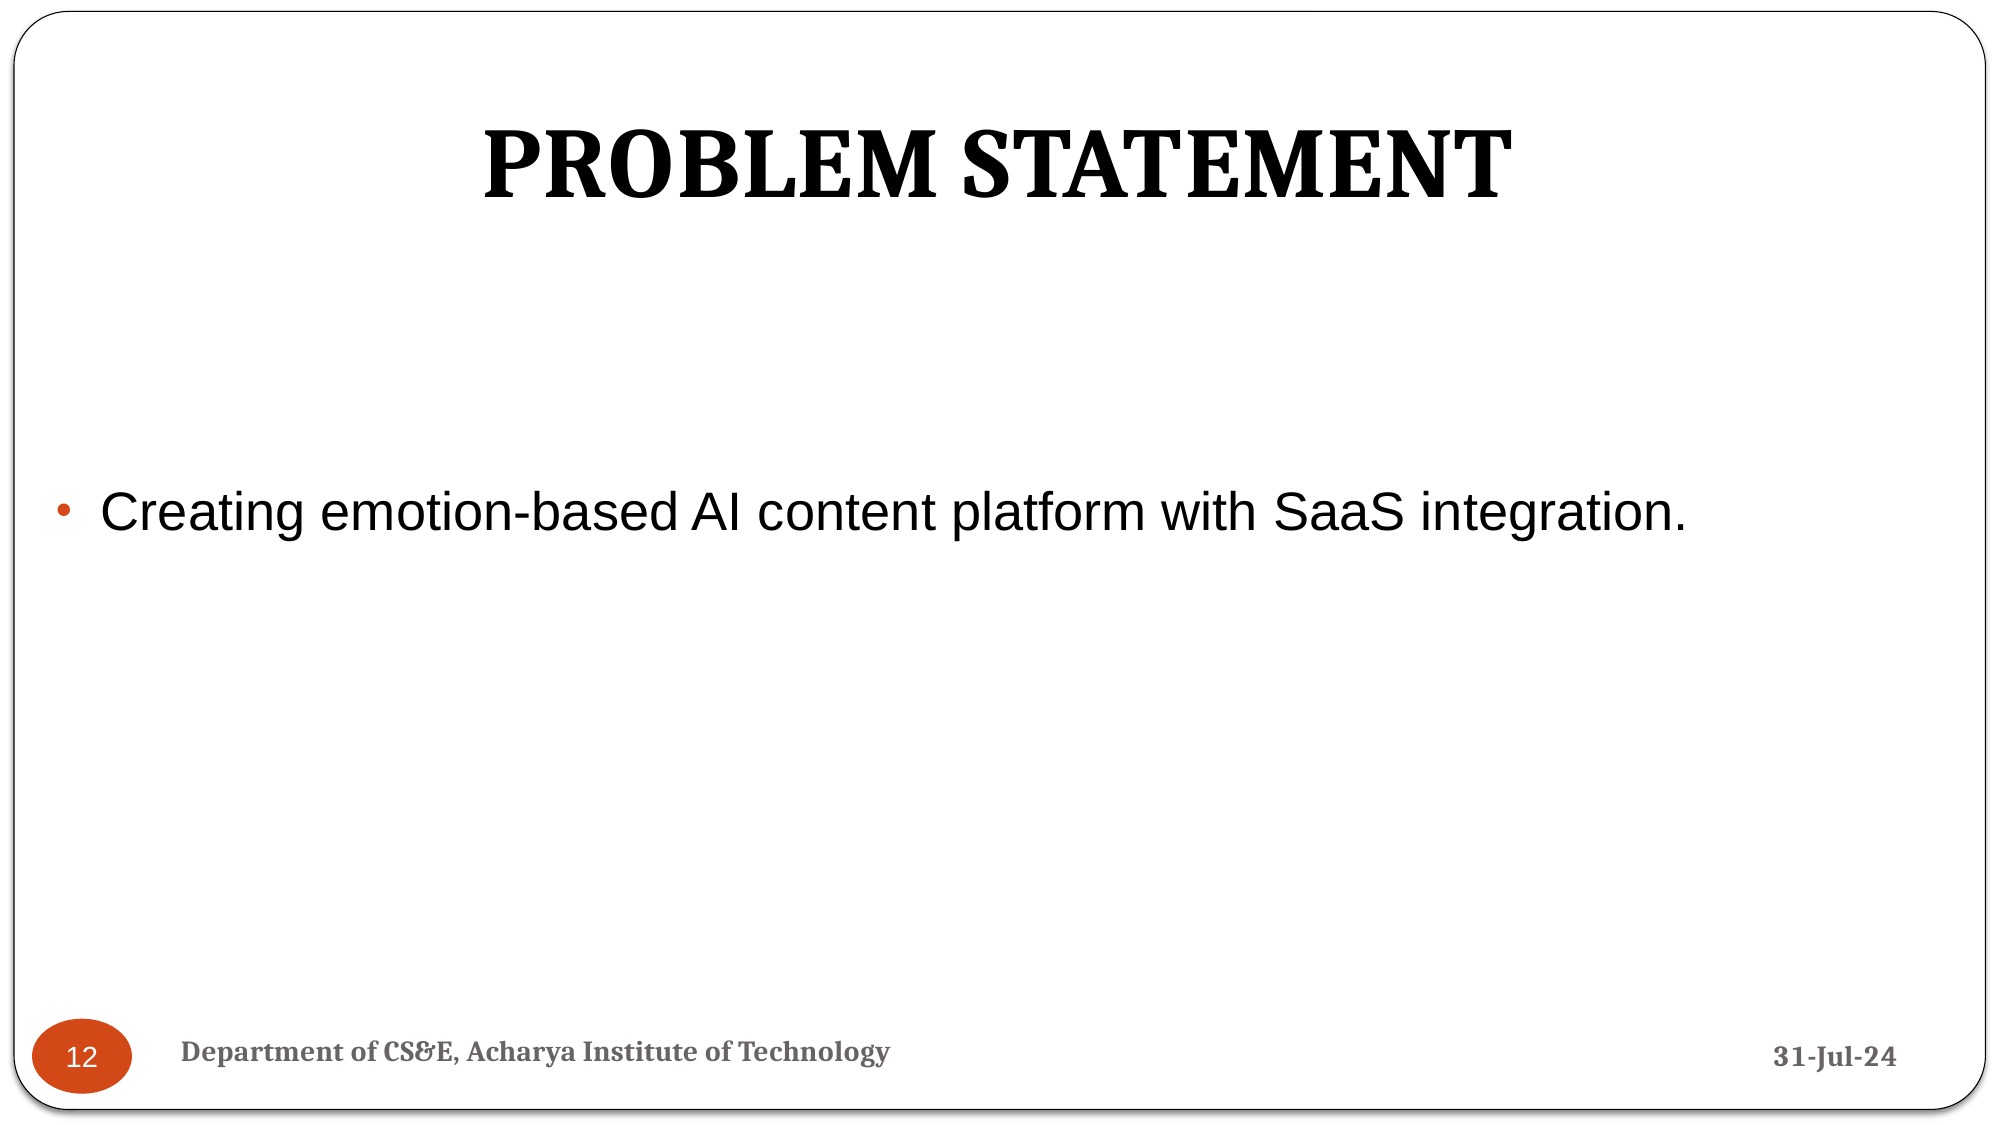

# PROBLEM STATEMENT

Creating emotion-based AI content platform with SaaS integration.
Department of CS&E, Acharya Institute of Technology
31-Jul-24
12